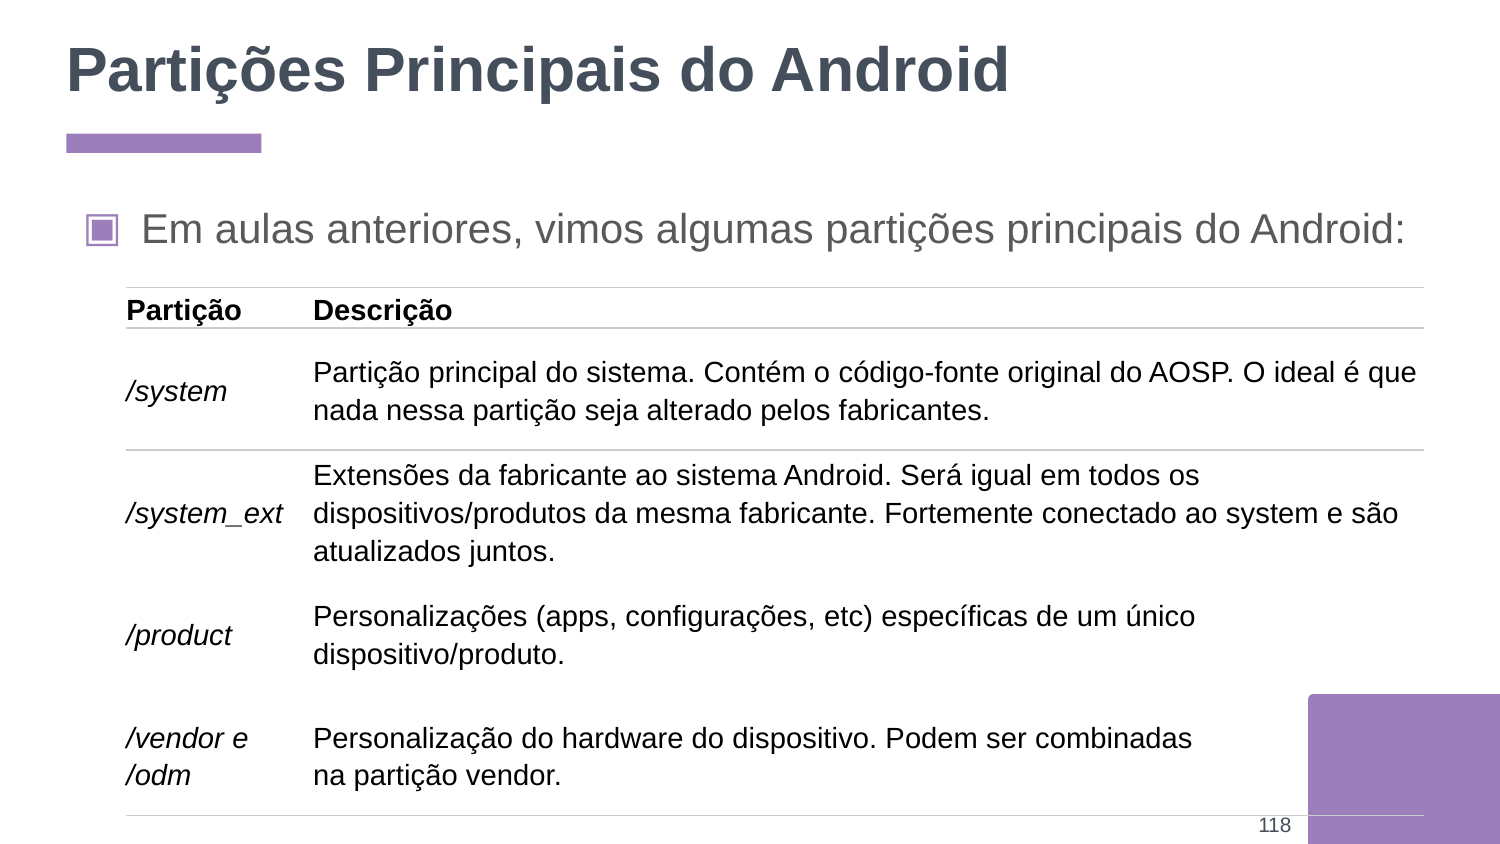

# Partições Principais do Android
Em aulas anteriores, vimos algumas partições principais do Android:
| Partição | Descrição |
| --- | --- |
| /system | Partição principal do sistema. Contém o código-fonte original do AOSP. O ideal é que nada nessa partição seja alterado pelos fabricantes. |
| /system\_ext | Extensões da fabricante ao sistema Android. Será igual em todos os dispositivos/produtos da mesma fabricante. Fortemente conectado ao system e são atualizados juntos. |
| /product | Personalizações (apps, configurações, etc) específicas de um único dispositivo/produto. |
| /vendor e /odm | Personalização do hardware do dispositivo. Podem ser combinadas na partição vendor. |
118